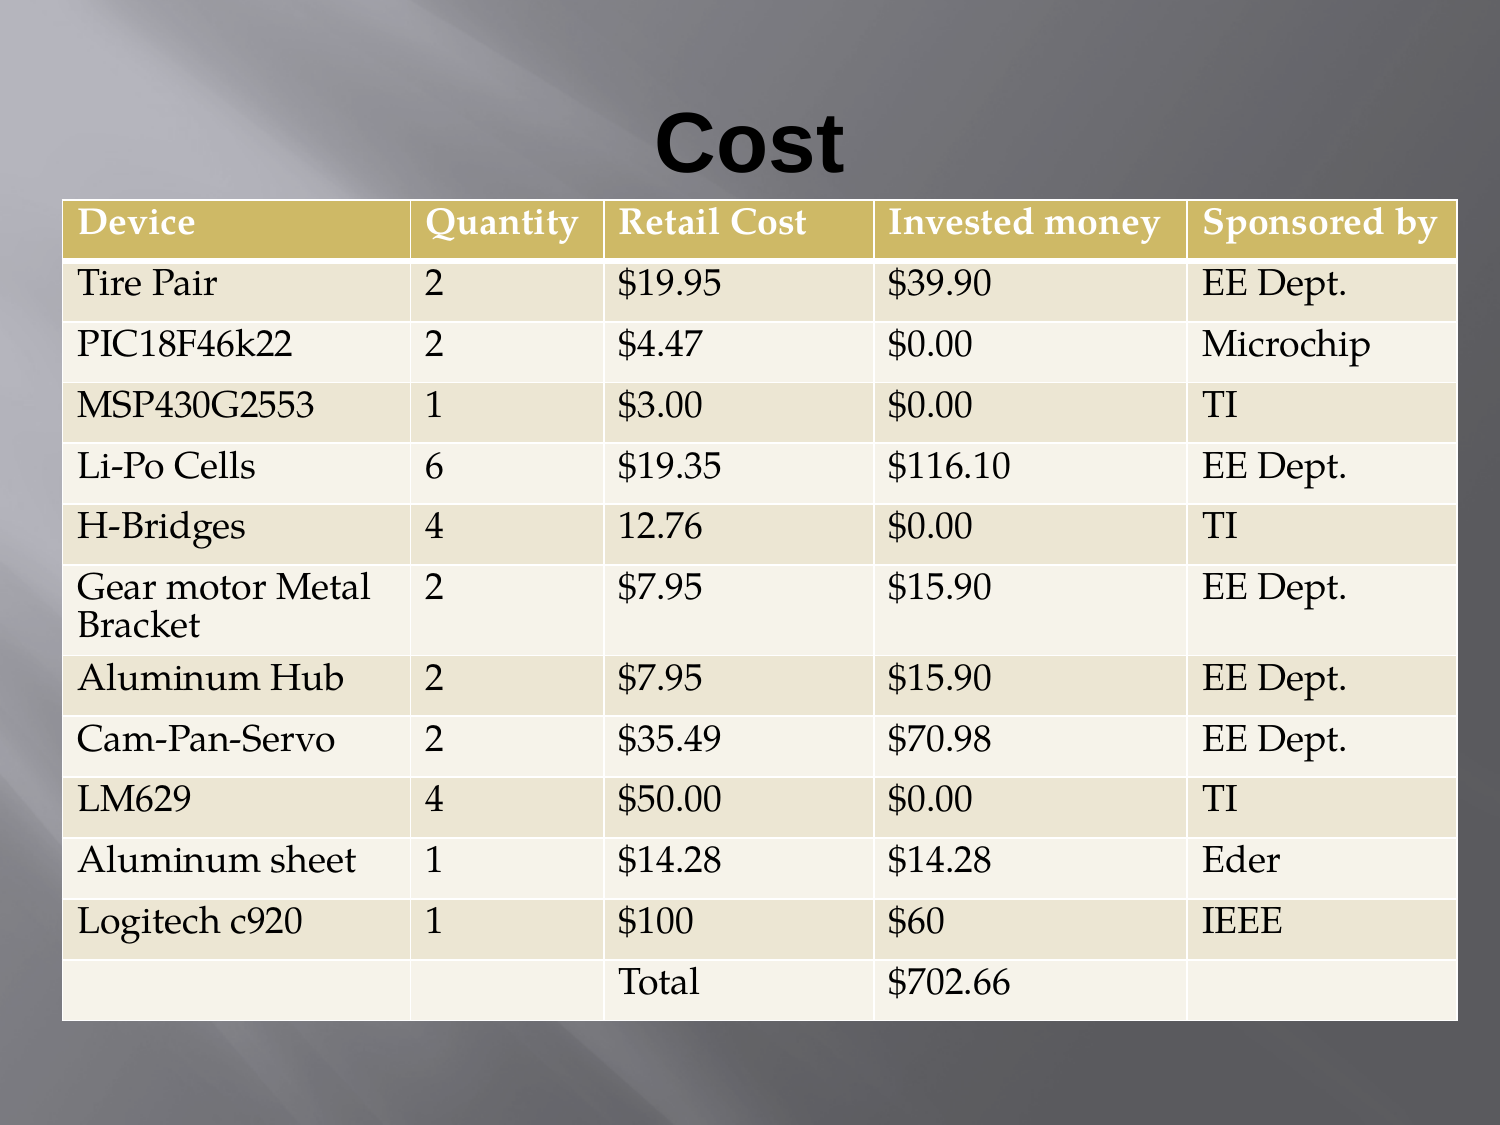

# Cost
| Device | Quantity | Retail Cost | Invested money | Sponsored by |
| --- | --- | --- | --- | --- |
| Tire Pair | 2 | $19.95 | $39.90 | EE Dept. |
| PIC18F46k22 | 2 | $4.47 | $0.00 | Microchip |
| MSP430G2553 | 1 | $3.00 | $0.00 | TI |
| Li-Po Cells | 6 | $19.35 | $116.10 | EE Dept. |
| H-Bridges | 4 | 12.76 | $0.00 | TI |
| Gear motor Metal Bracket | 2 | $7.95 | $15.90 | EE Dept. |
| Aluminum Hub | 2 | $7.95 | $15.90 | EE Dept. |
| Cam-Pan-Servo | 2 | $35.49 | $70.98 | EE Dept. |
| LM629 | 4 | $50.00 | $0.00 | TI |
| Aluminum sheet | 1 | $14.28 | $14.28 | Eder |
| Logitech c920 | 1 | $100 | $60 | IEEE |
|  |  | Total | $702.66 |  |